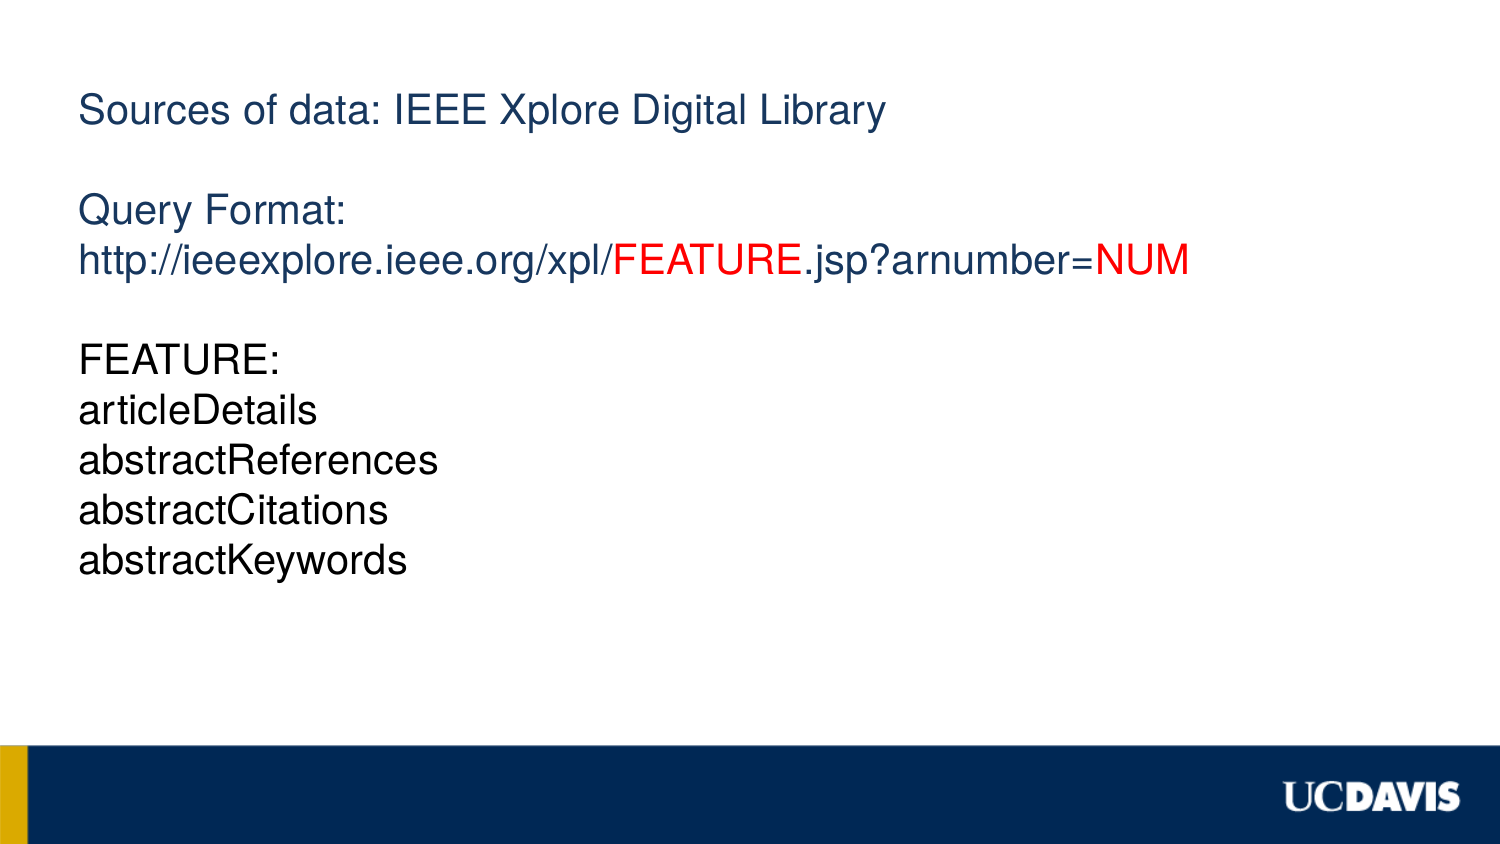

Sources of data: IEEE Xplore Digital Library

Query Format:
http://ieeexplore.ieee.org/xpl/FEATURE.jsp?arnumber=NUM

FEATURE:
articleDetails
abstractReferences
abstractCitations
abstractKeywords